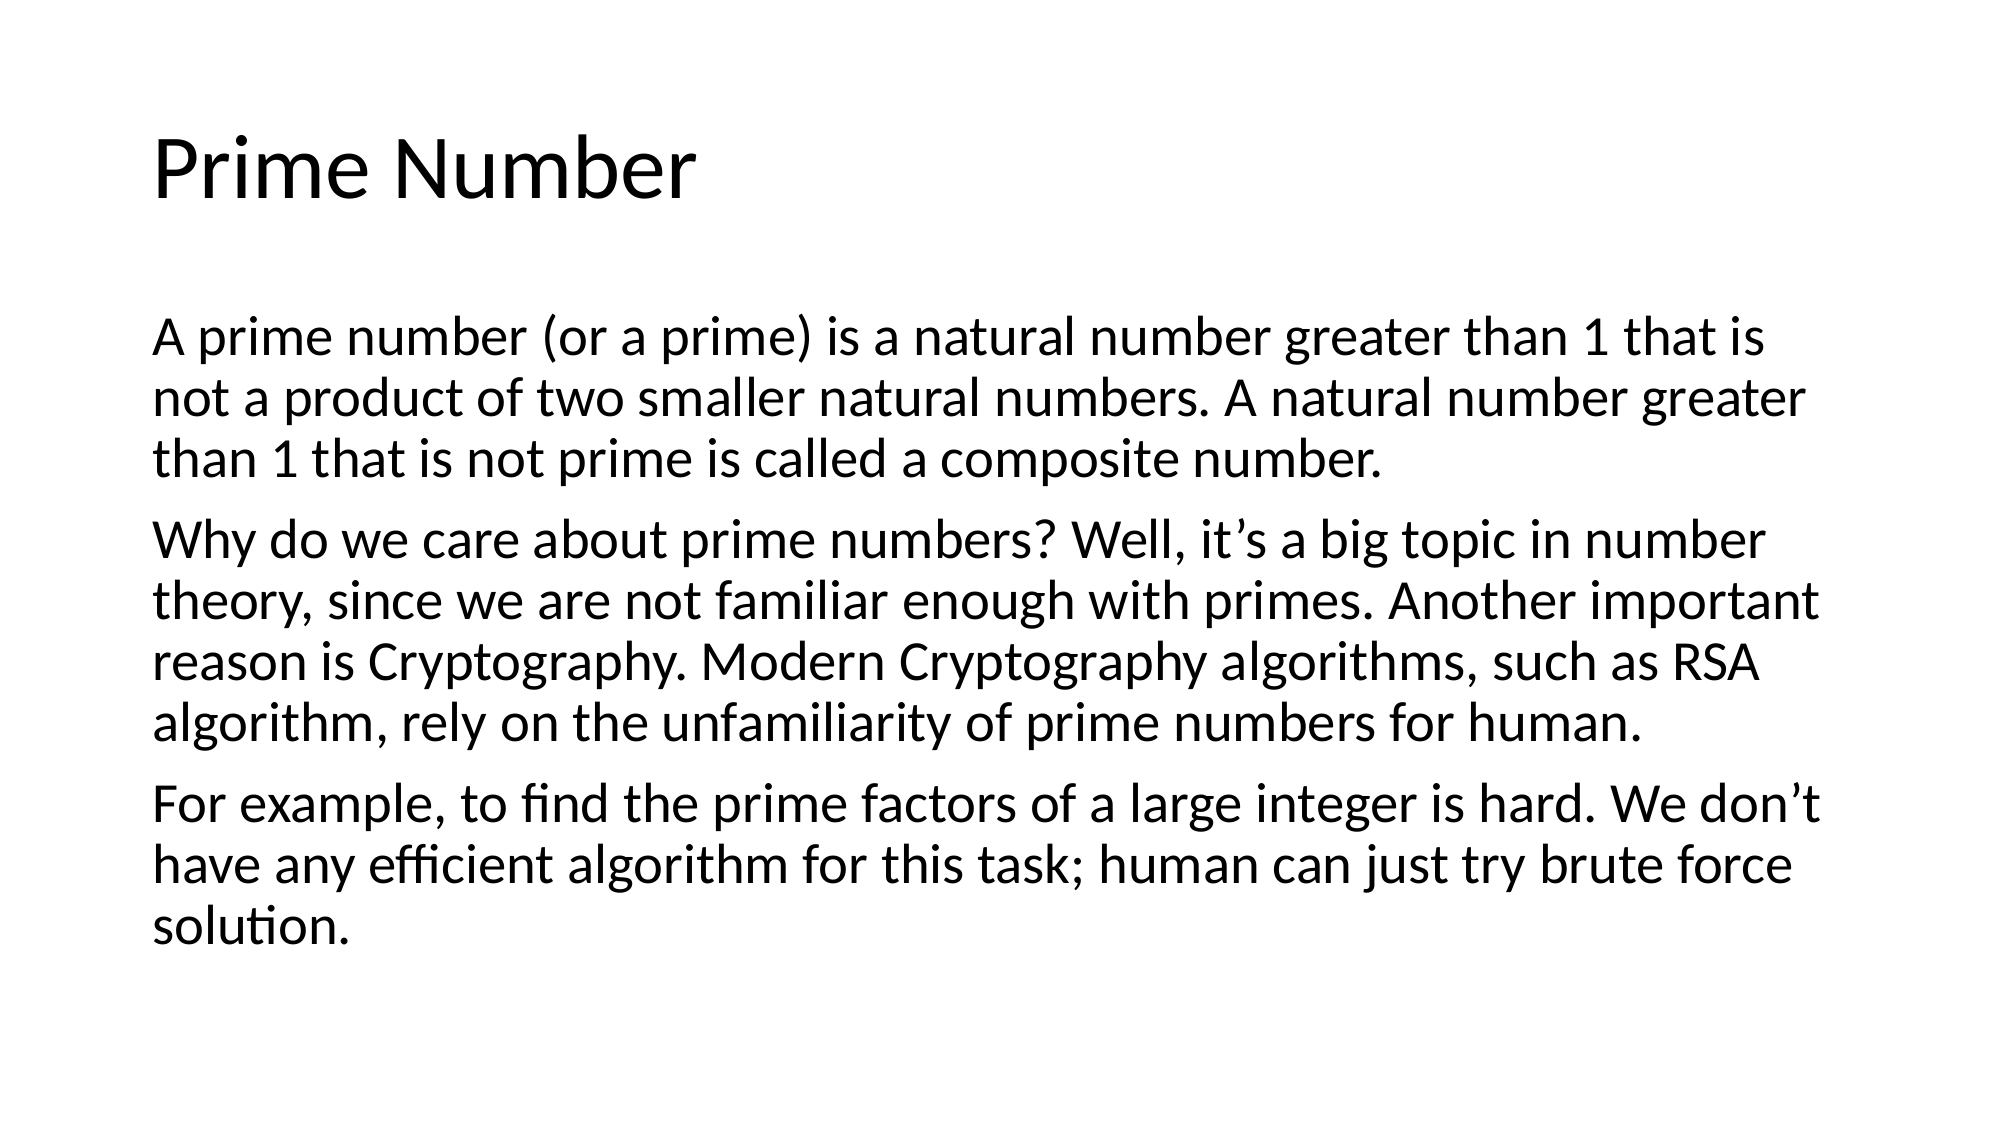

# Prime Number
A prime number (or a prime) is a natural number greater than 1 that is not a product of two smaller natural numbers. A natural number greater than 1 that is not prime is called a composite number.
Why do we care about prime numbers? Well, it’s a big topic in number theory, since we are not familiar enough with primes. Another important reason is Cryptography. Modern Cryptography algorithms, such as RSA algorithm, rely on the unfamiliarity of prime numbers for human.
For example, to find the prime factors of a large integer is hard. We don’t have any efficient algorithm for this task; human can just try brute force solution.